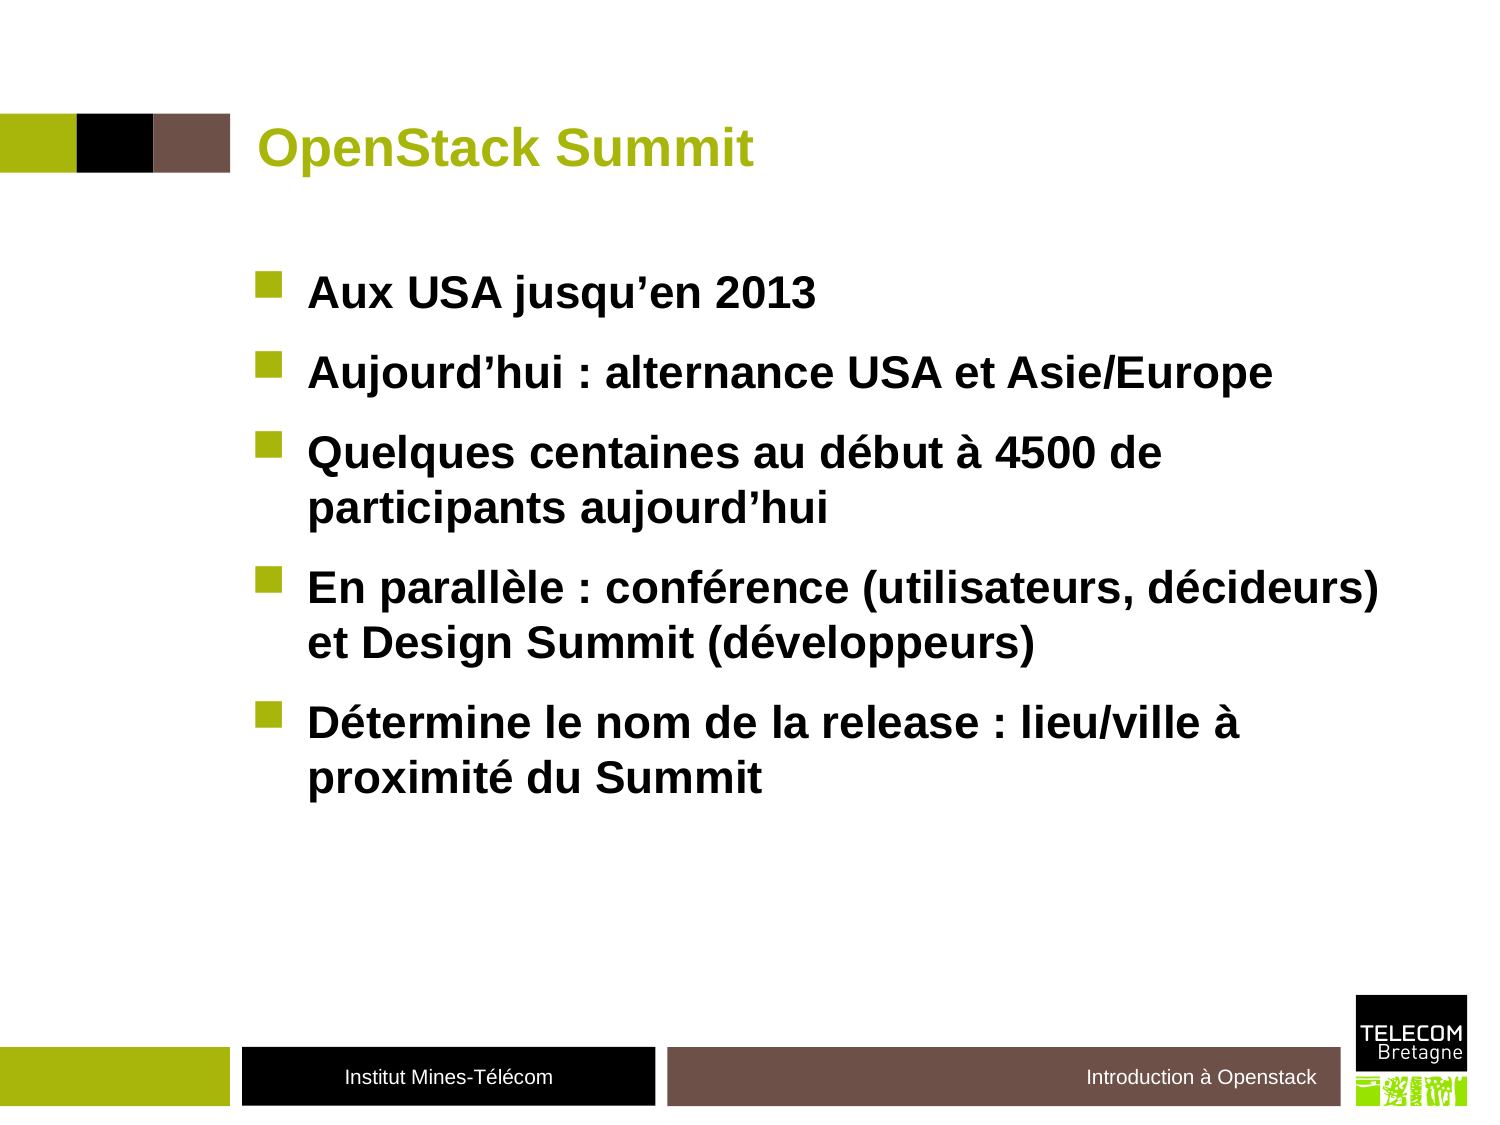

# OpenStack Summit
Aux USA jusqu’en 2013
Aujourd’hui : alternance USA et Asie/Europe
Quelques centaines au début à 4500 de participants aujourd’hui
En parallèle : conférence (utilisateurs, décideurs) et Design Summit (développeurs)
Détermine le nom de la release : lieu/ville à proximité du Summit

Introduction à Openstack